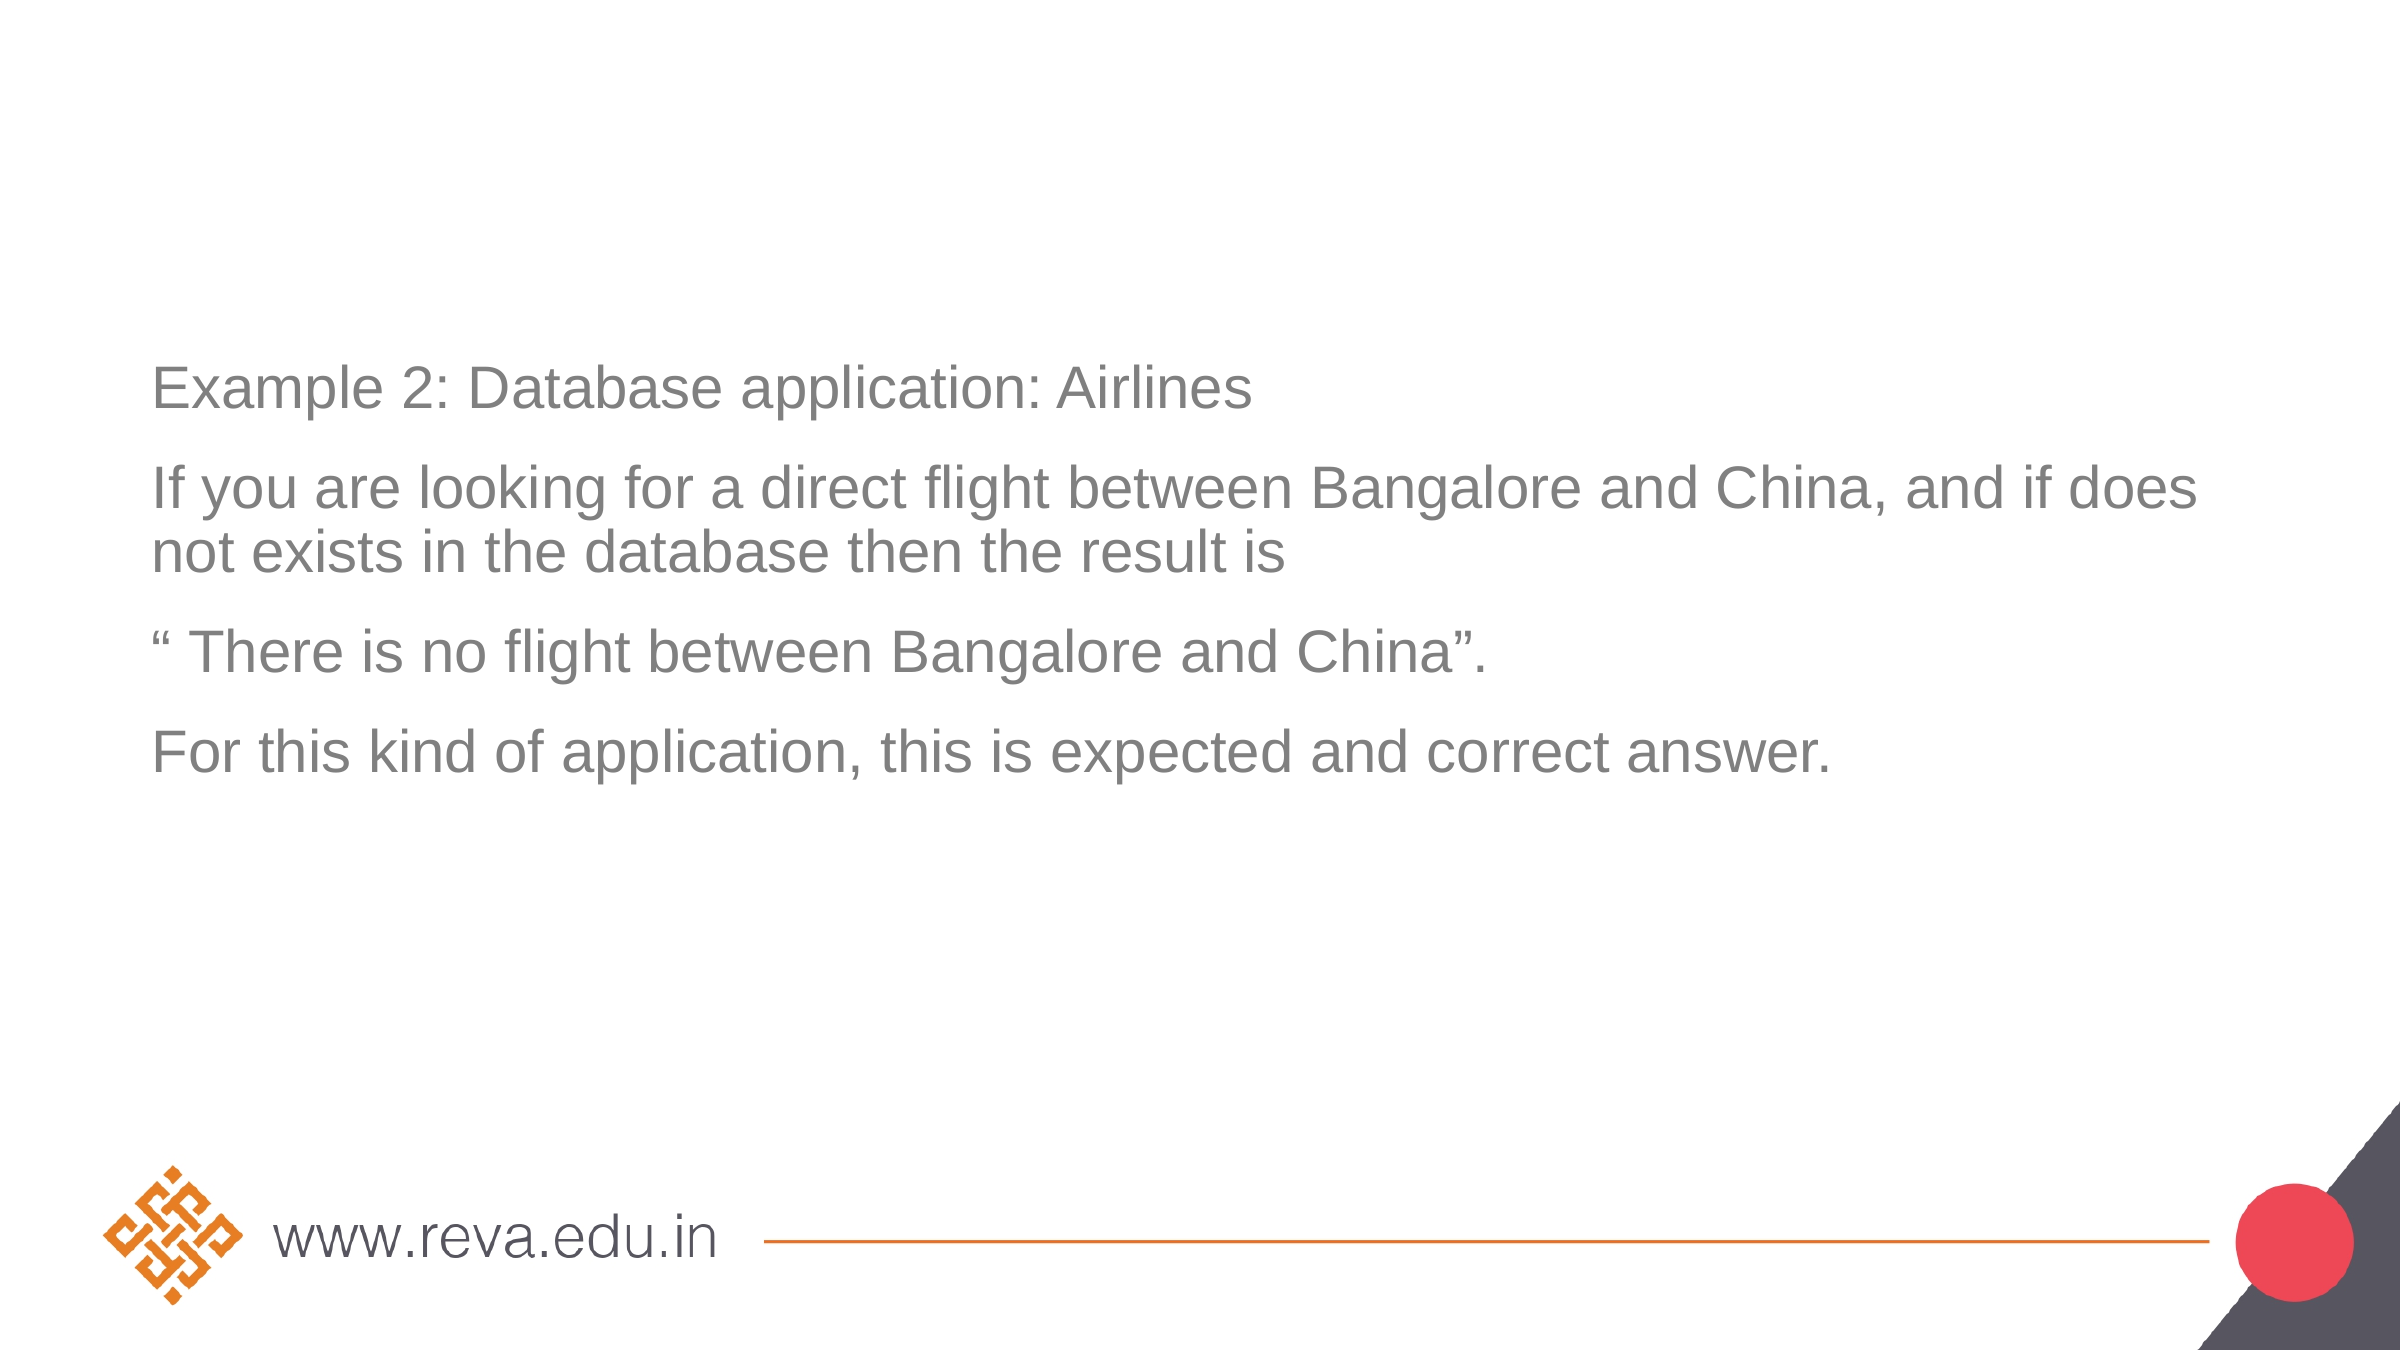

#
Example 2: Database application: Airlines
If you are looking for a direct flight between Bangalore and China, and if does not exists in the database then the result is
“ There is no flight between Bangalore and China”.
For this kind of application, this is expected and correct answer.